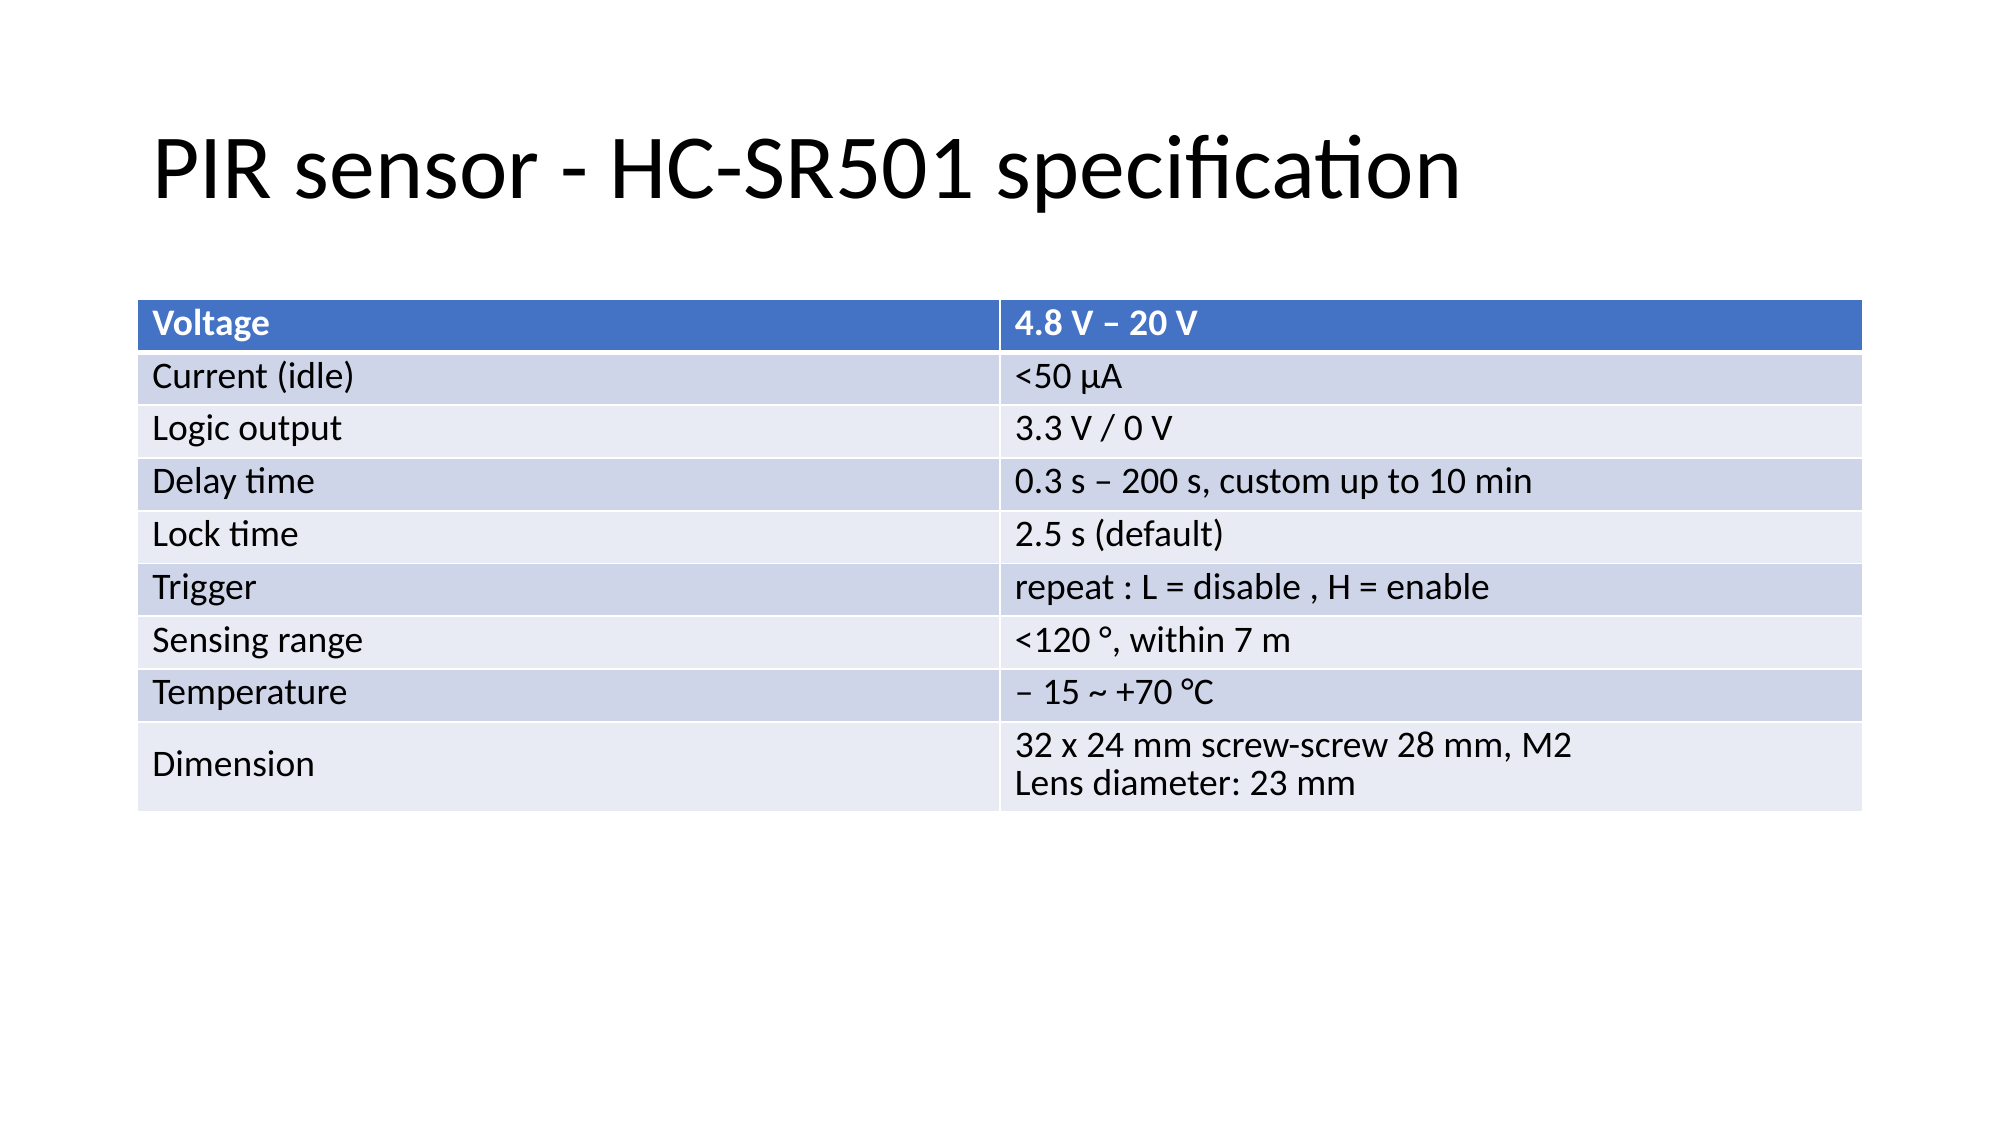

# PIR sensor - HC-SR501 specification
| Voltage | 4.8 V – 20 V |
| --- | --- |
| Current (idle) | <50 µA |
| Logic output | 3.3 V / 0 V |
| Delay time | 0.3 s – 200 s, custom up to 10 min |
| Lock time | 2.5 s (default) |
| Trigger | repeat : L = disable , H = enable |
| Sensing range | <120 °, within 7 m |
| Temperature | – 15 ~ +70 °C |
| Dimension | 32 x 24 mm screw-screw 28 mm, M2 Lens diameter: 23 mm |